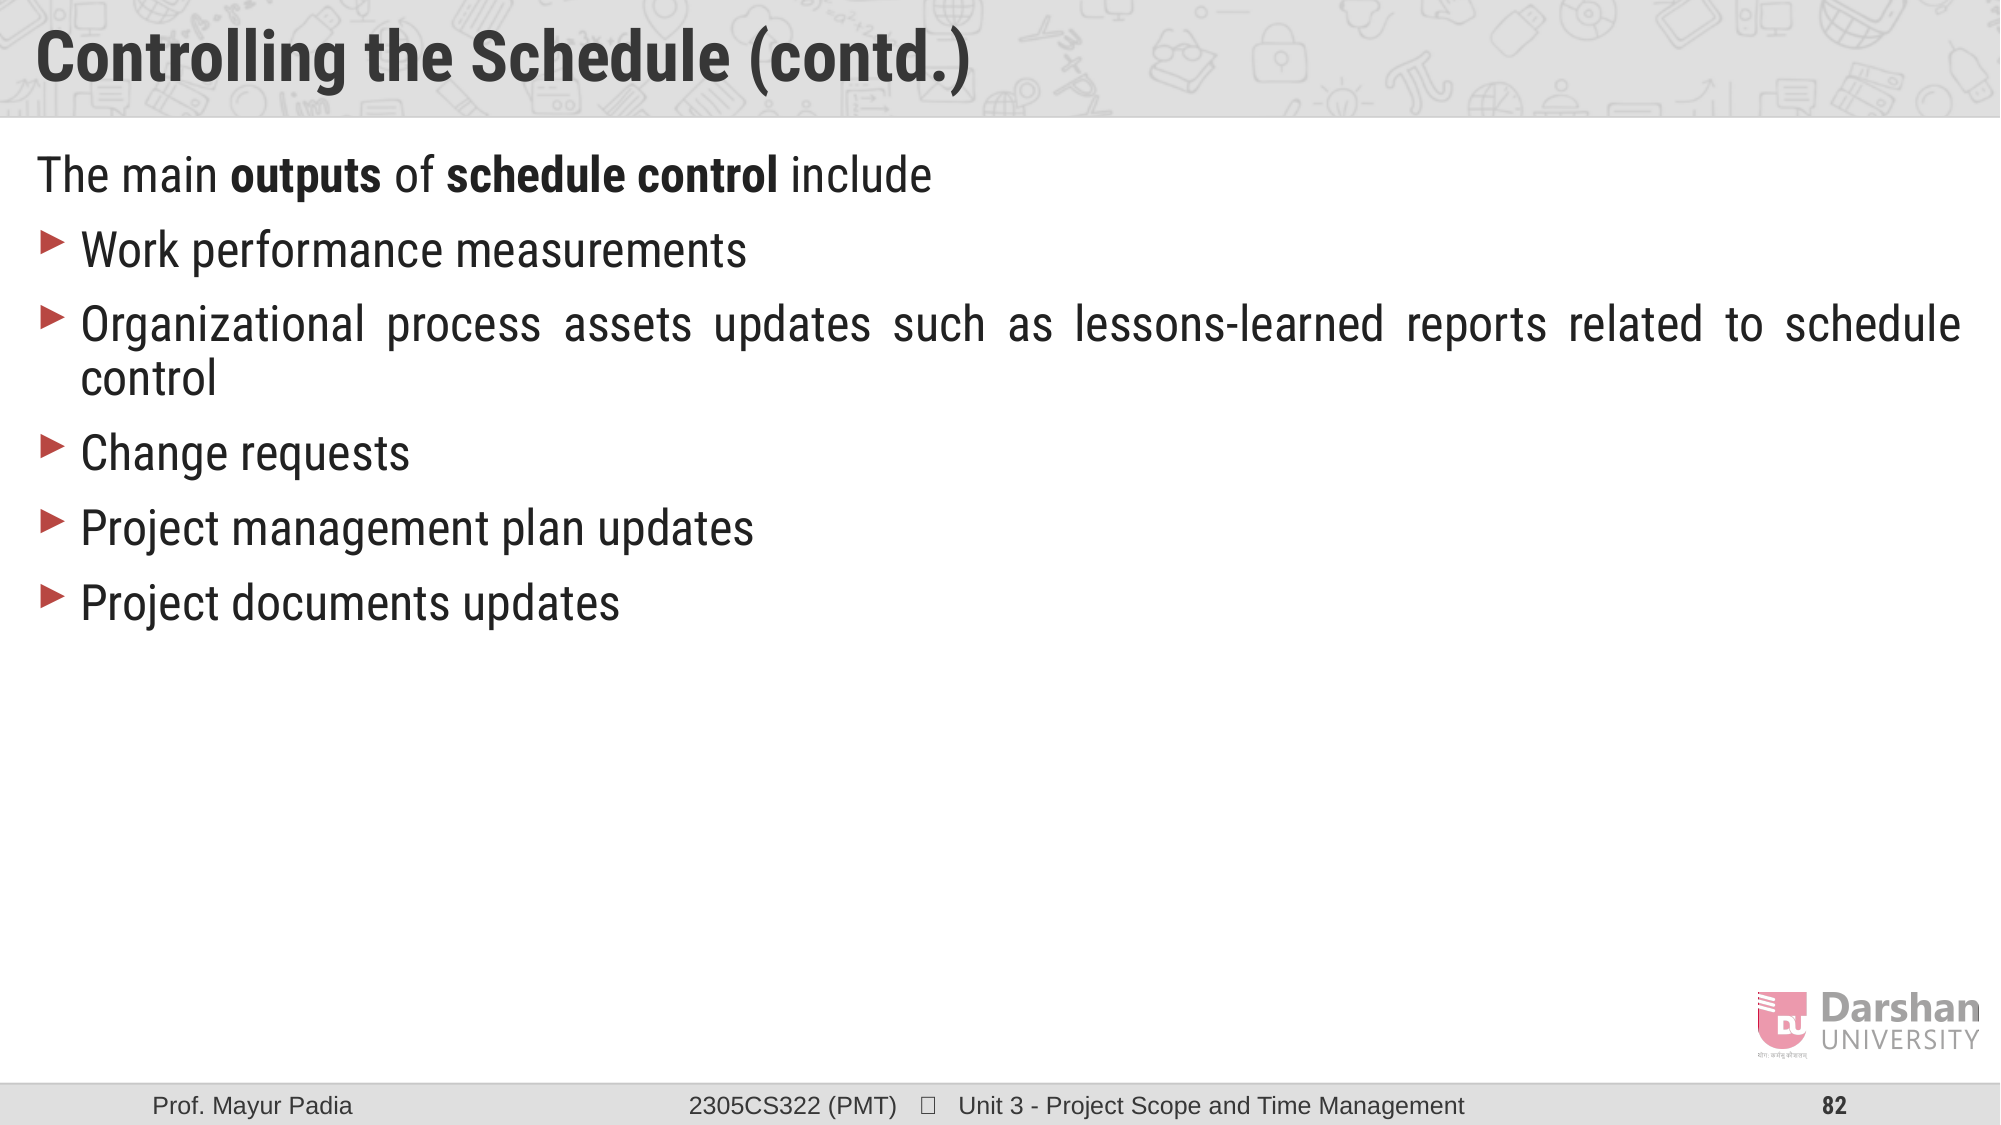

# Controlling the Schedule (contd.)
The main outputs of schedule control include
Work performance measurements
Organizational process assets updates such as lessons-learned reports related to schedule control
Change requests
Project management plan updates
Project documents updates